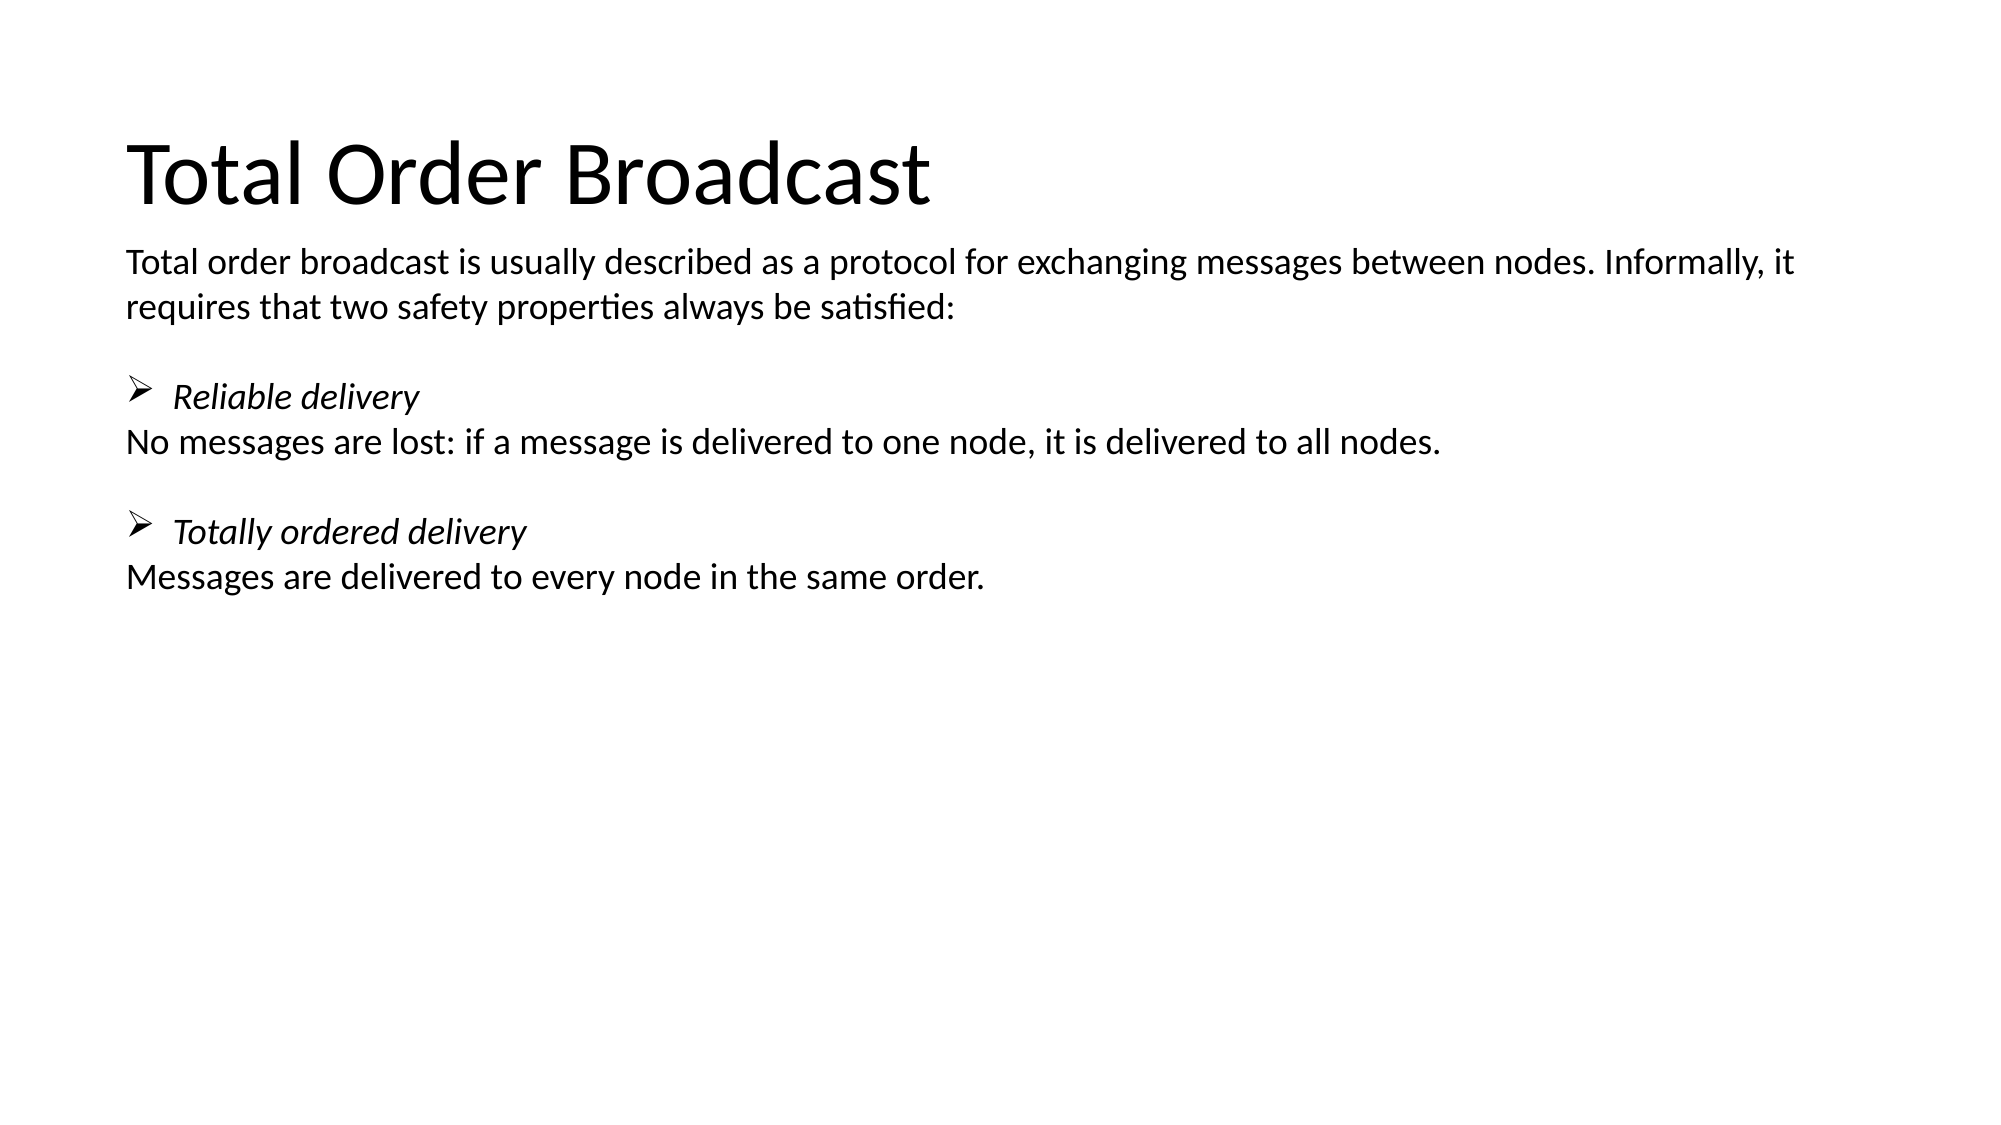

# Total Order Broadcast
Total order broadcast is usually described as a protocol for exchanging messages between nodes. Informally, it requires that two safety properties always be satisfied:

Reliable delivery
No messages are lost: if a message is delivered to one node, it is delivered to all nodes.

Totally ordered delivery
Messages are delivered to every node in the same order.